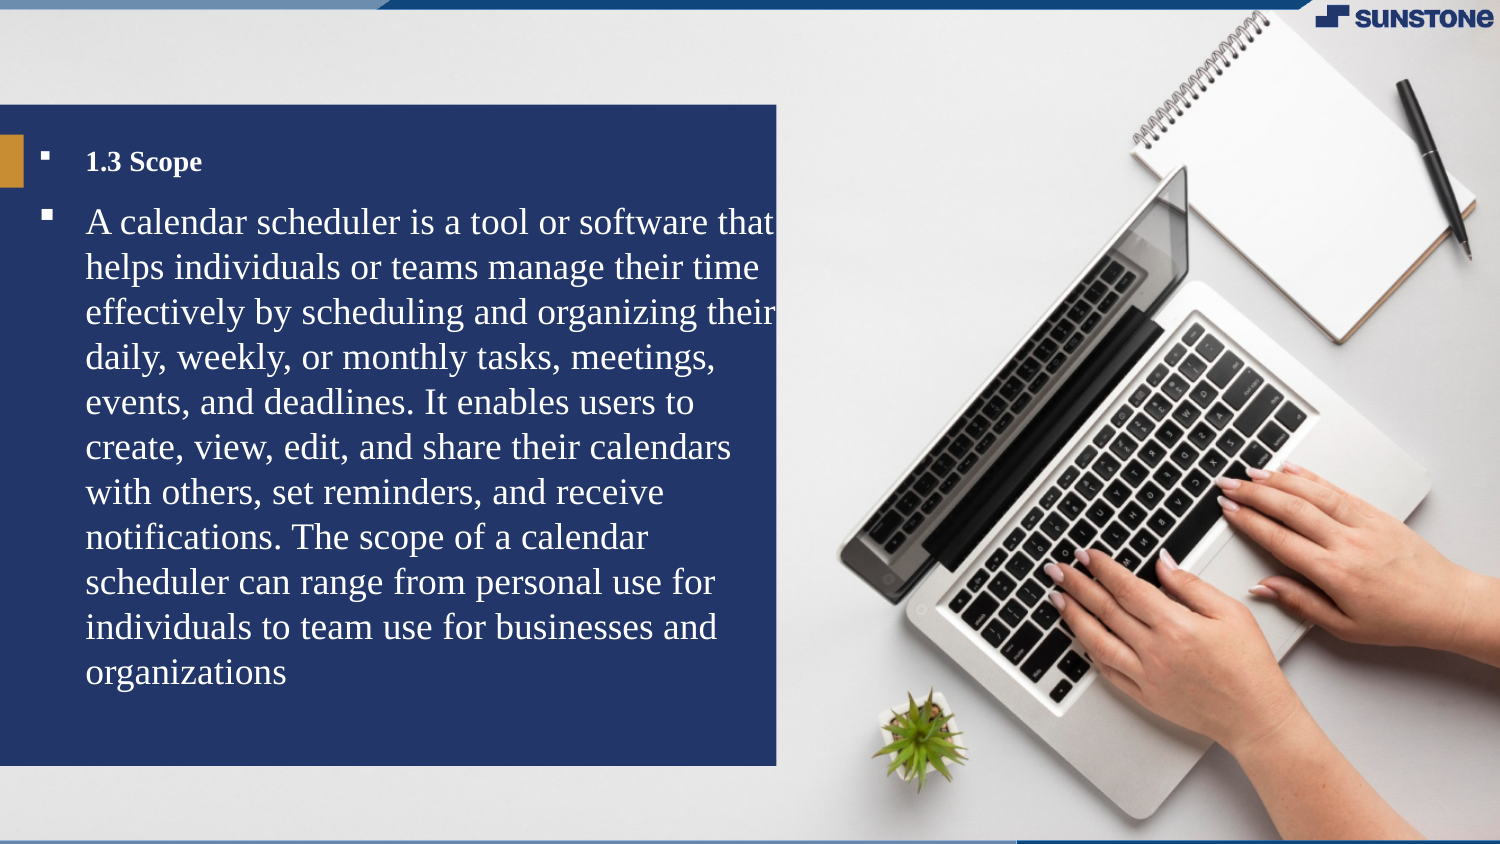

1.3 Scope
A calendar scheduler is a tool or software that helps individuals or teams manage their time effectively by scheduling and organizing their daily, weekly, or monthly tasks, meetings, events, and deadlines. It enables users to create, view, edit, and share their calendars with others, set reminders, and receive notifications. The scope of a calendar scheduler can range from personal use for individuals to team use for businesses and organizations